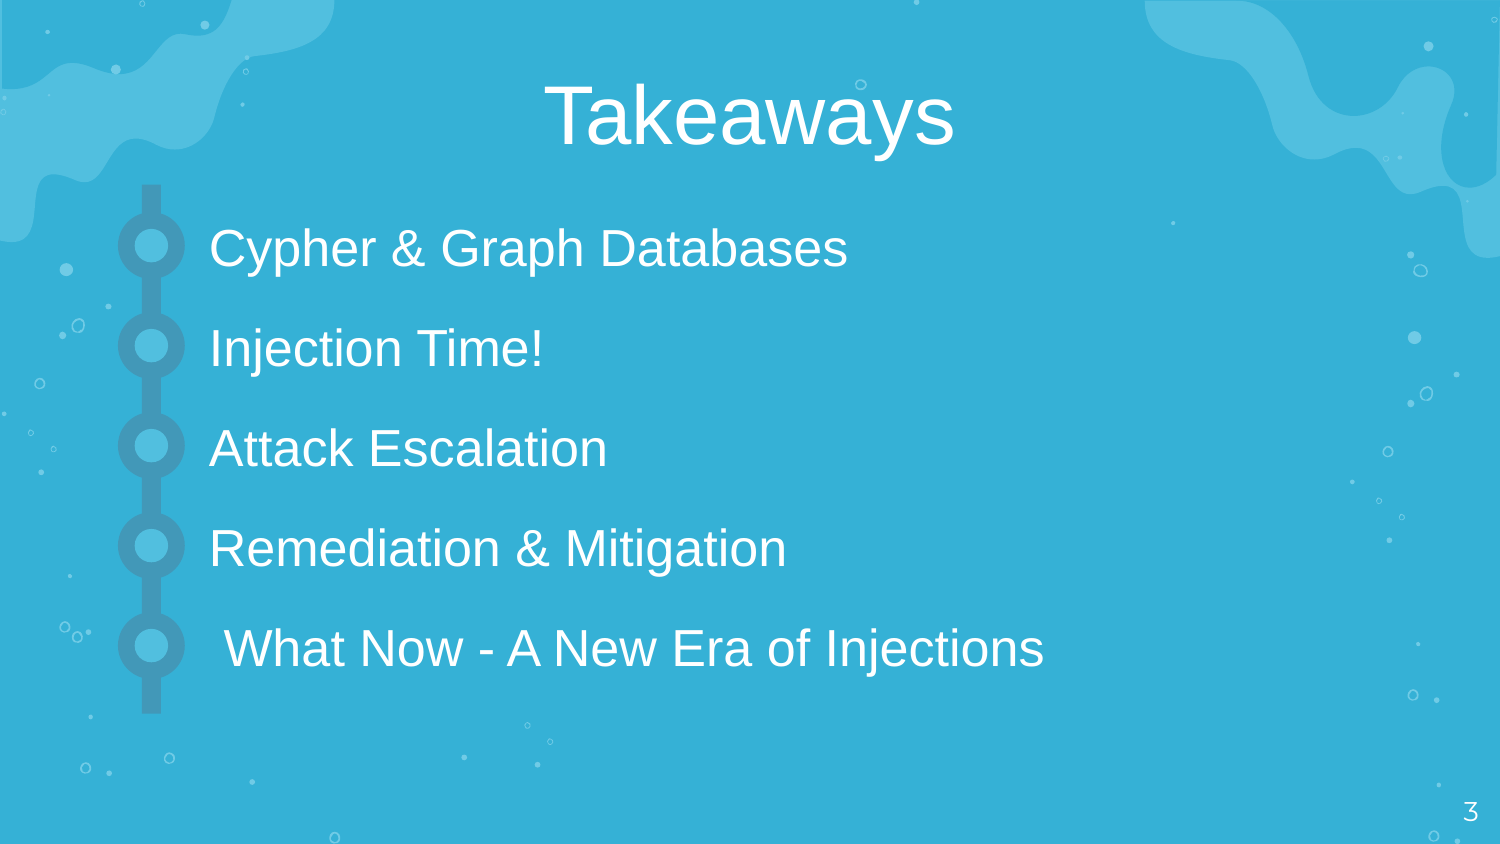

# Takeaways

Cypher & Graph Databases

Injection Time!

Attack Escalation

Remediation & Mitigation

 What Now - A New Era of Injections

3